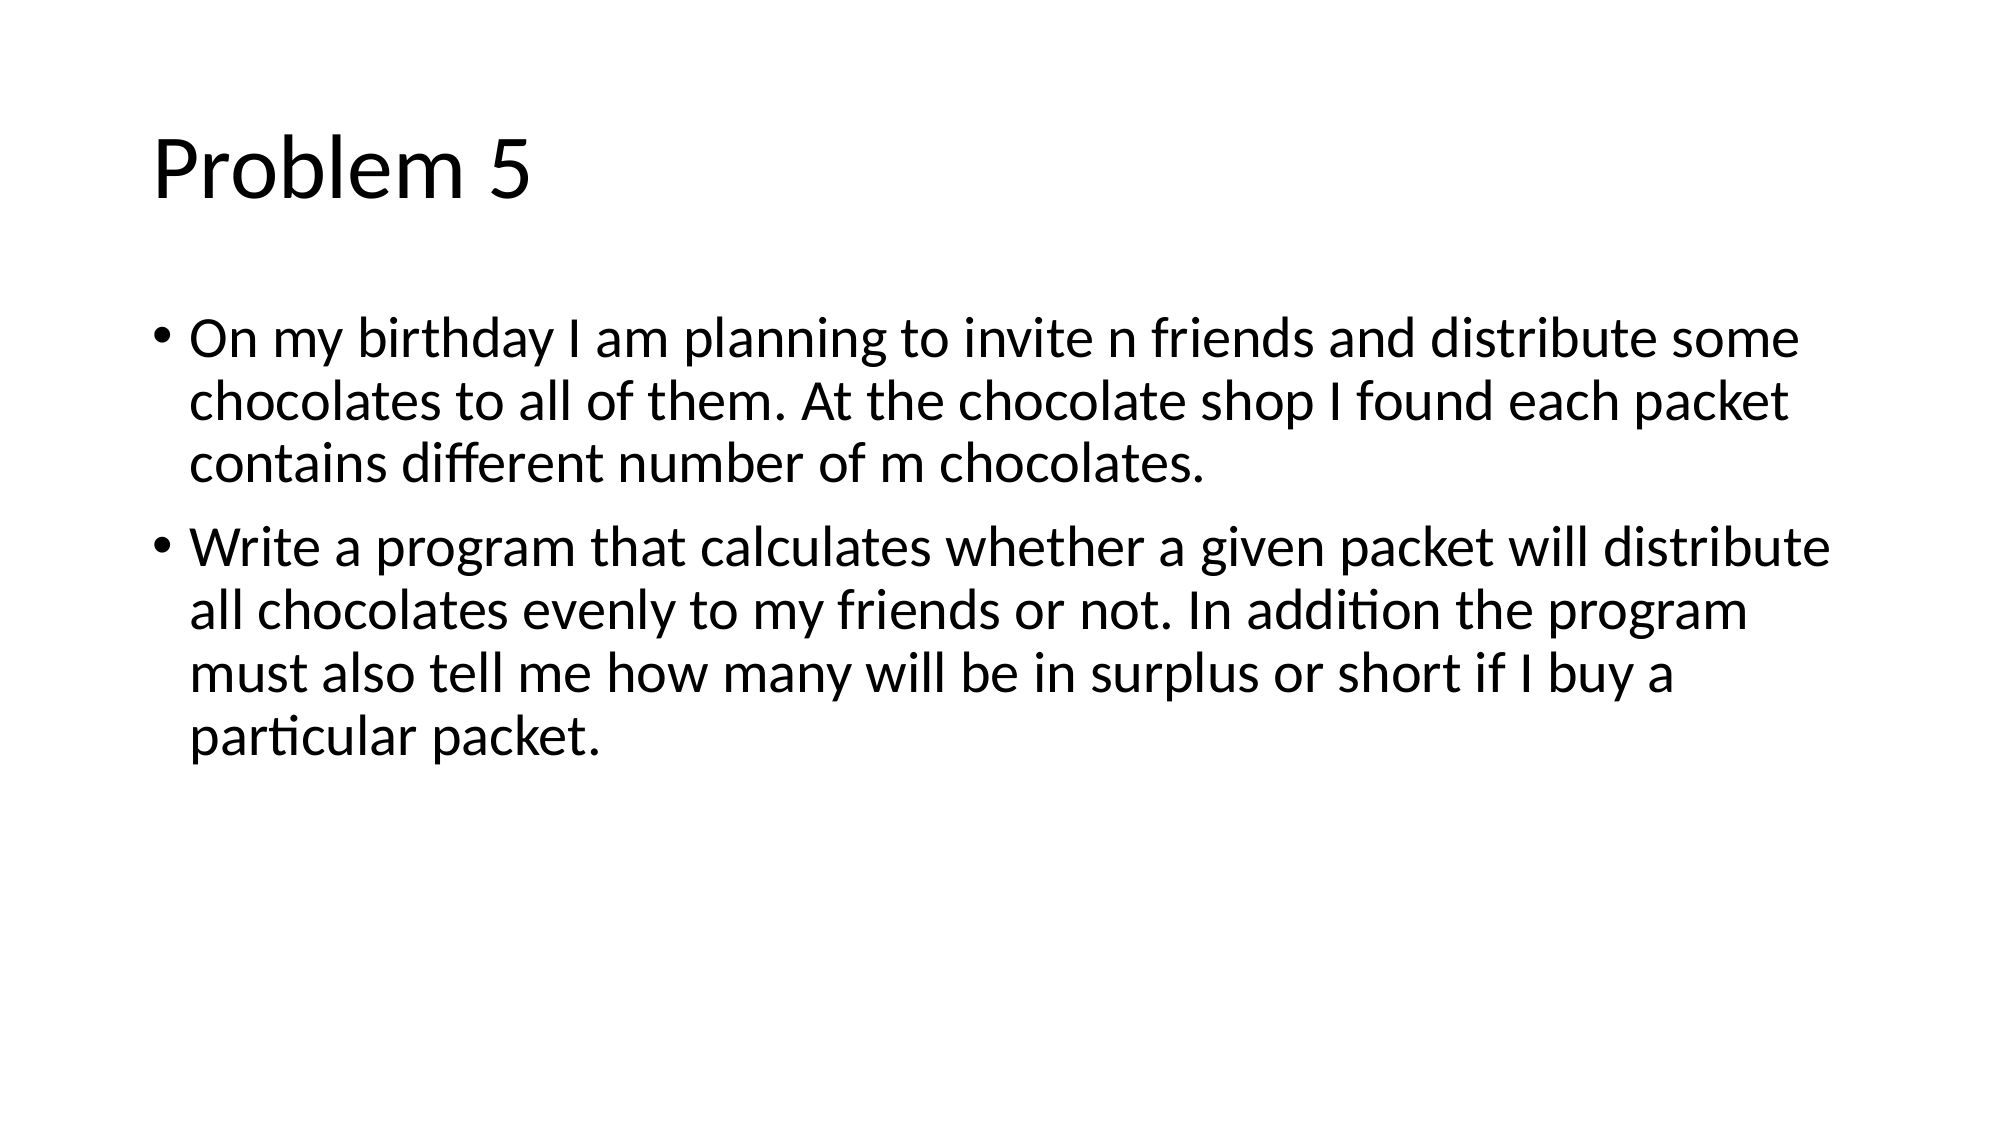

# Problem 5
On my birthday I am planning to invite n friends and distribute some chocolates to all of them. At the chocolate shop I found each packet contains different number of m chocolates.
Write a program that calculates whether a given packet will distribute all chocolates evenly to my friends or not. In addition the program must also tell me how many will be in surplus or short if I buy a particular packet.